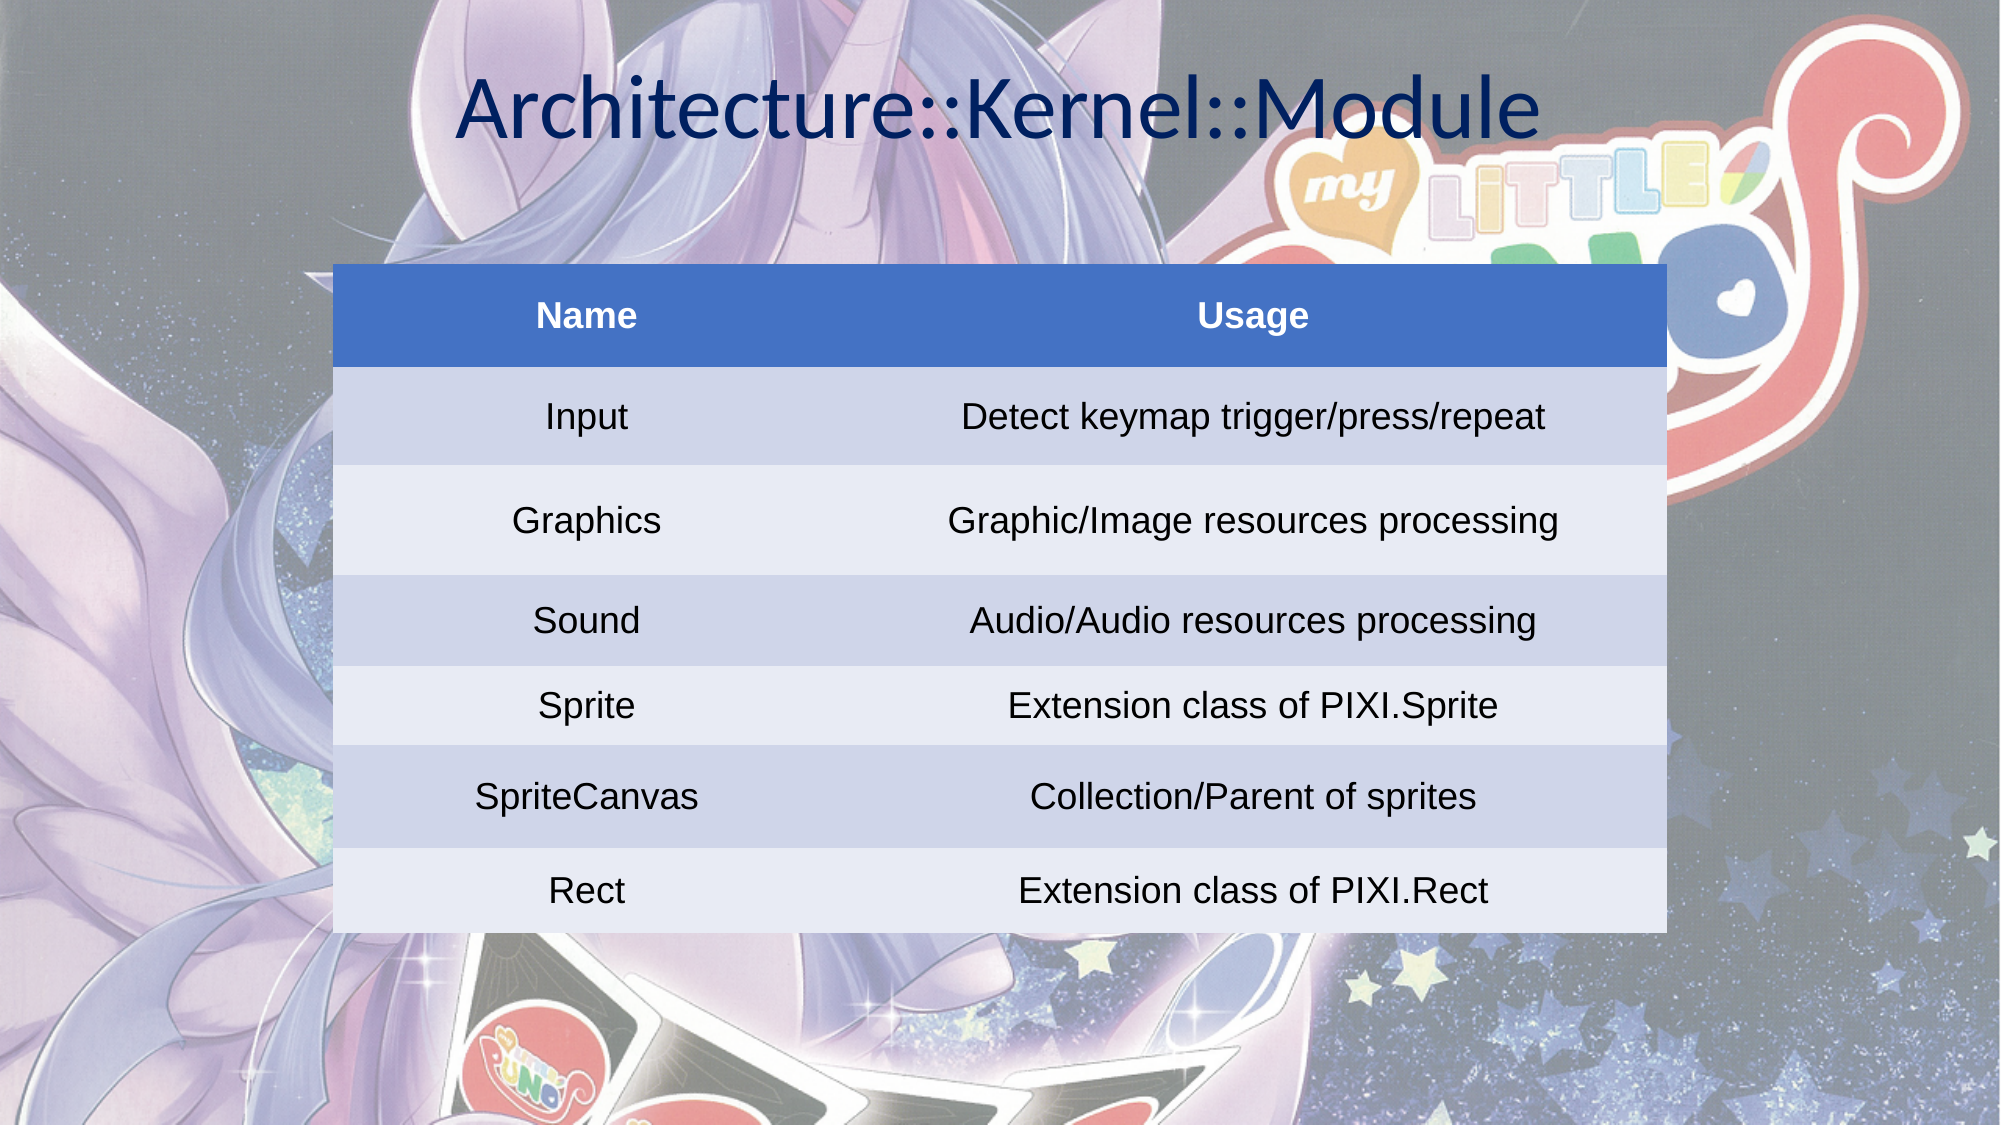

# Architecture::Kernel::Module
| Name | Usage |
| --- | --- |
| Input | Detect keymap trigger/press/repeat |
| Graphics | Graphic/Image resources processing |
| Sound | Audio/Audio resources processing |
| Sprite | Extension class of PIXI.Sprite |
| SpriteCanvas | Collection/Parent of sprites |
| Rect | Extension class of PIXI.Rect |